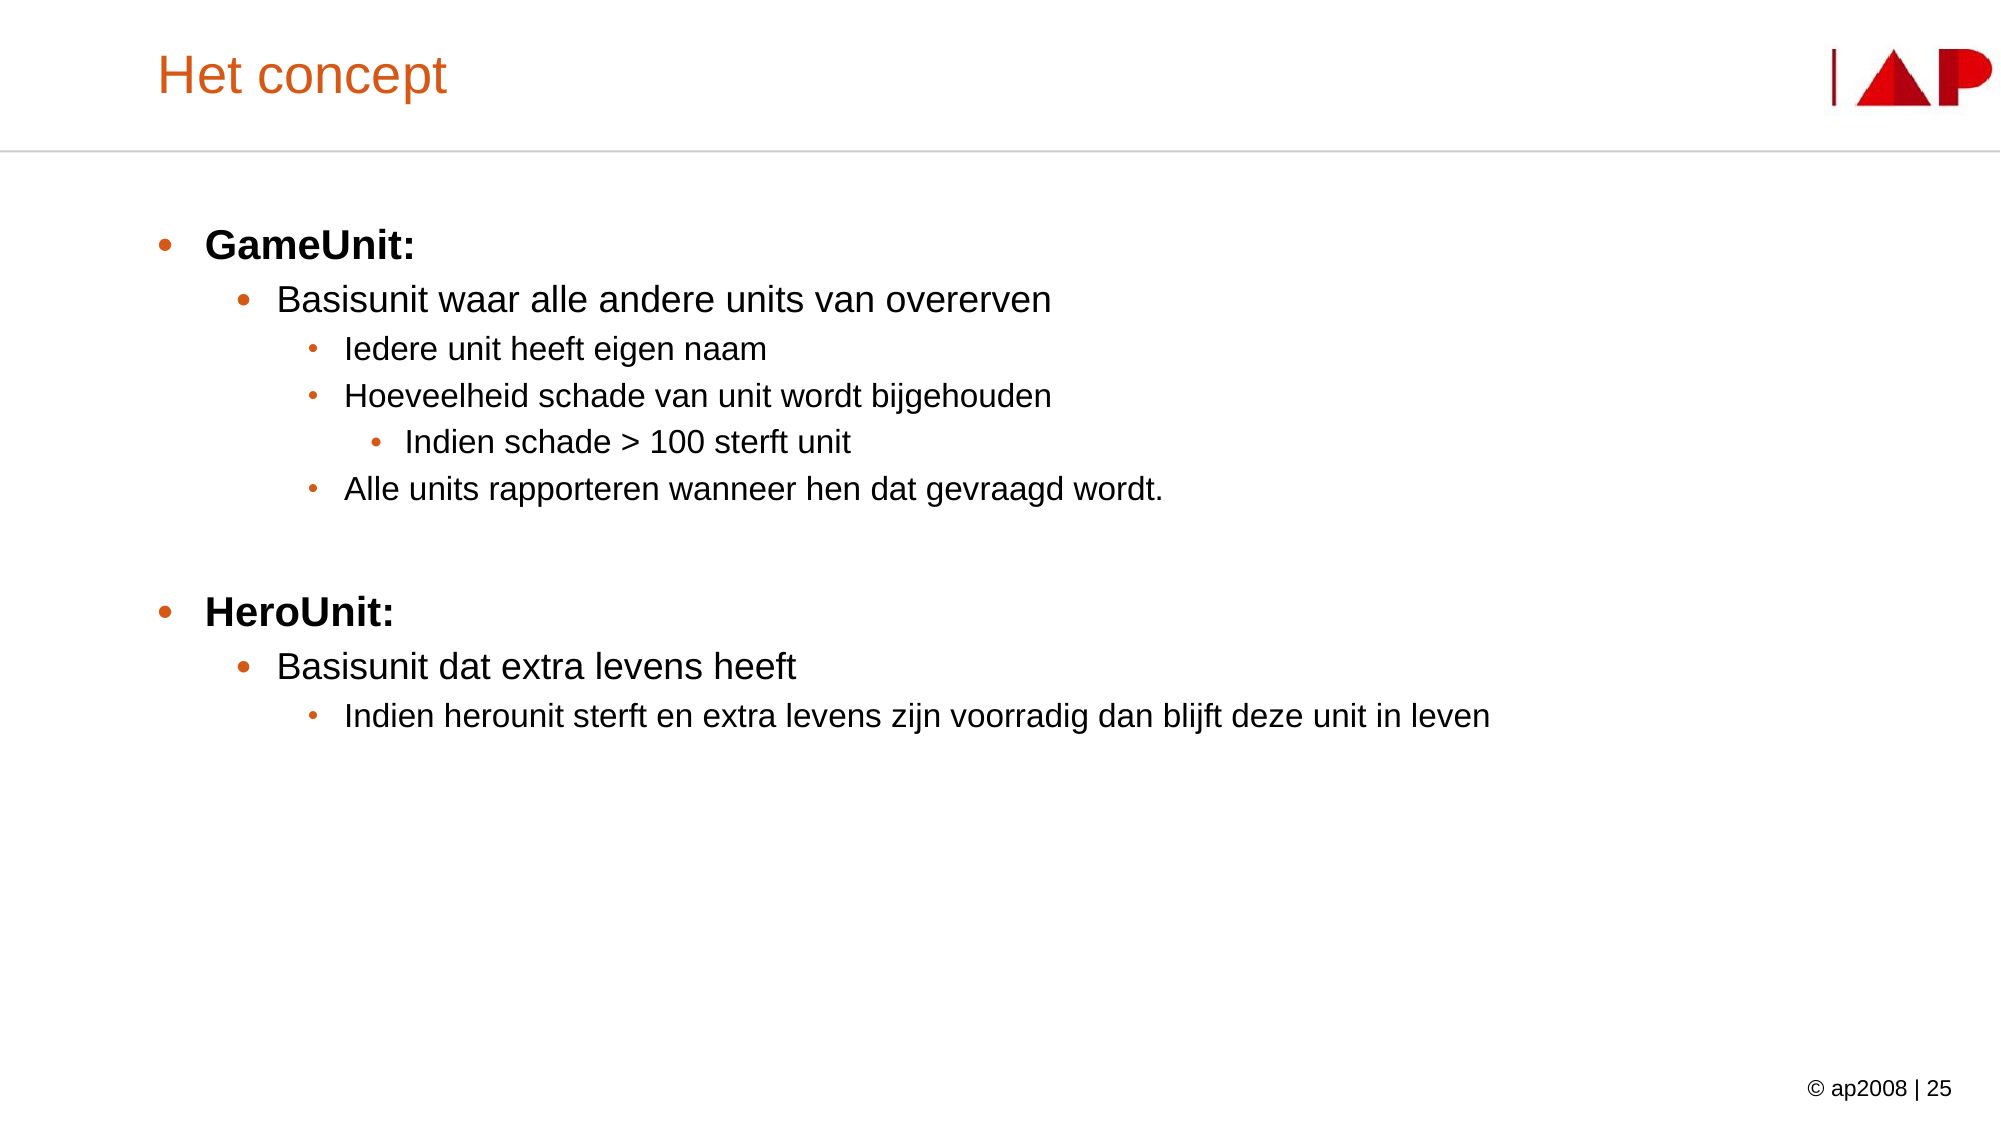

# Het concept
GameUnit:
Basisunit waar alle andere units van overerven
Iedere unit heeft eigen naam
Hoeveelheid schade van unit wordt bijgehouden
Indien schade > 100 sterft unit
Alle units rapporteren wanneer hen dat gevraagd wordt.

HeroUnit:
Basisunit dat extra levens heeft
Indien herounit sterft en extra levens zijn voorradig dan blijft deze unit in leven

© ap2008 | 25